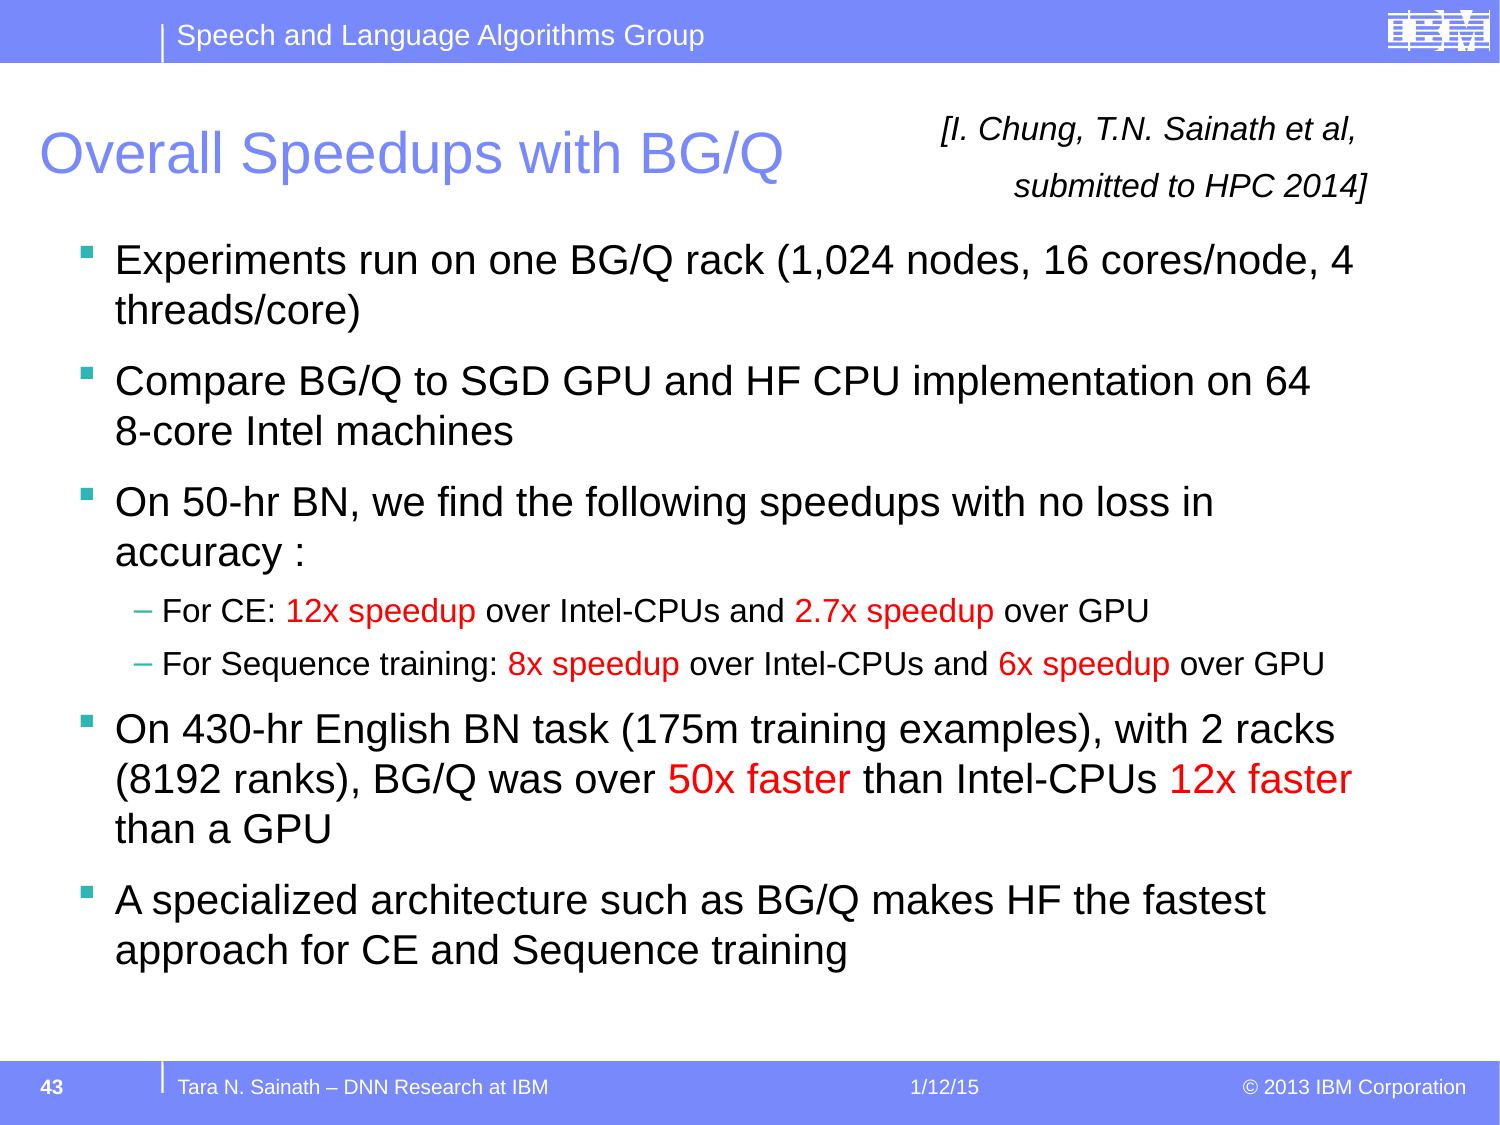

[I. Chung, T.N. Sainath et al,
submitted to HPC 2014]
# Overall Speedups with BG/Q
Experiments run on one BG/Q rack (1,024 nodes, 16 cores/node, 4 threads/core)
Compare BG/Q to SGD GPU and HF CPU implementation on 64 8-core Intel machines
On 50-hr BN, we find the following speedups with no loss in accuracy :
 For CE: 12x speedup over Intel-CPUs and 2.7x speedup over GPU
 For Sequence training: 8x speedup over Intel-CPUs and 6x speedup over GPU
On 430-hr English BN task (175m training examples), with 2 racks (8192 ranks), BG/Q was over 50x faster than Intel-CPUs 12x faster than a GPU
A specialized architecture such as BG/Q makes HF the fastest approach for CE and Sequence training

43
Tara N. Sainath – DNN Research at IBM
1/12/15